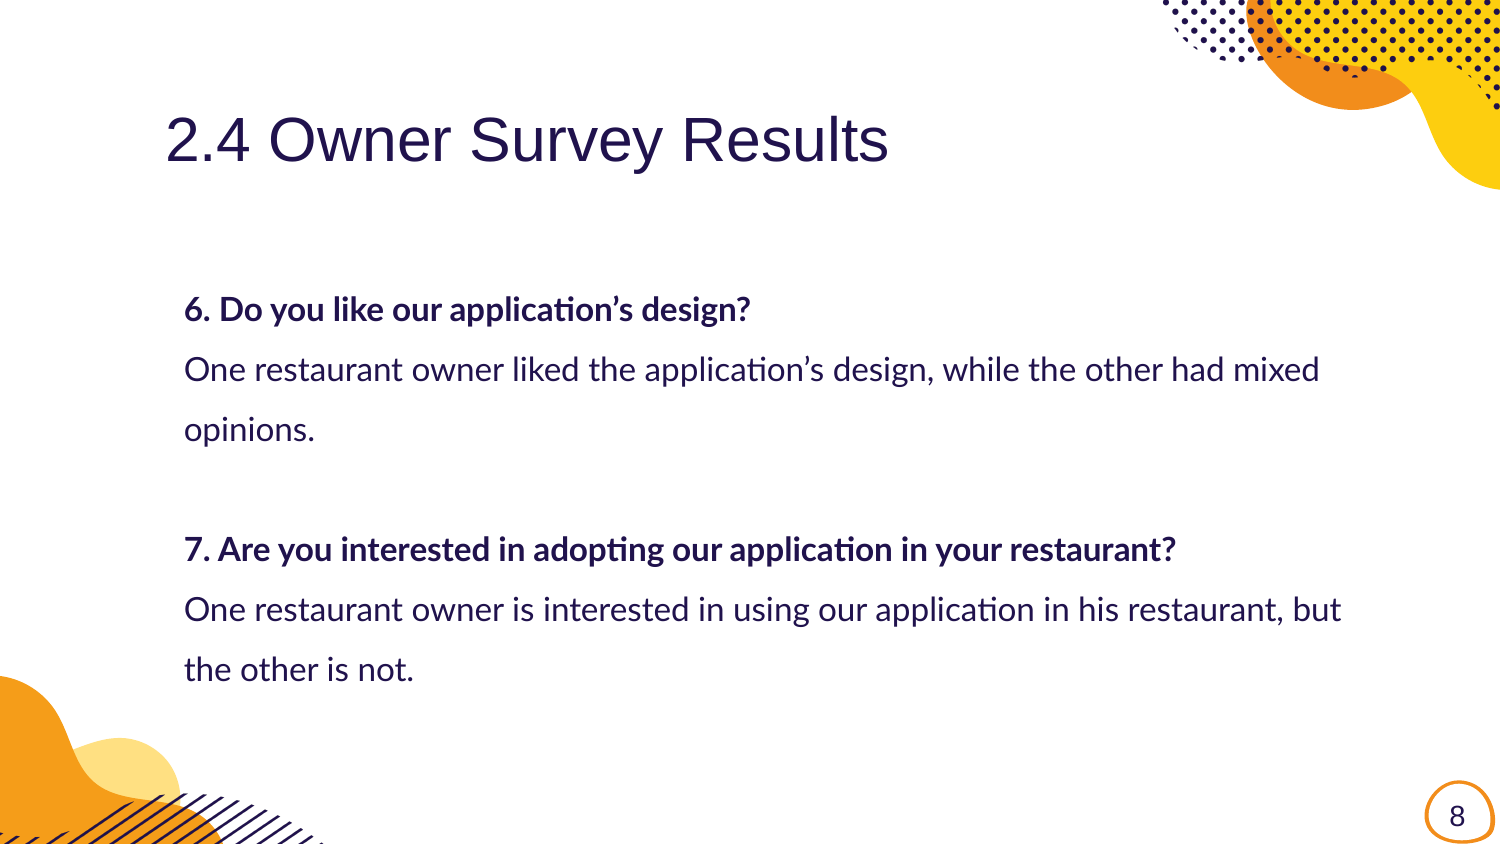

# 2.4 Owner Survey Results
6. Do you like our application’s design?
One restaurant owner liked the application’s design, while the other had mixed opinions.
7. Are you interested in adopting our application in your restaurant?
One restaurant owner is interested in using our application in his restaurant, but the other is not.

8